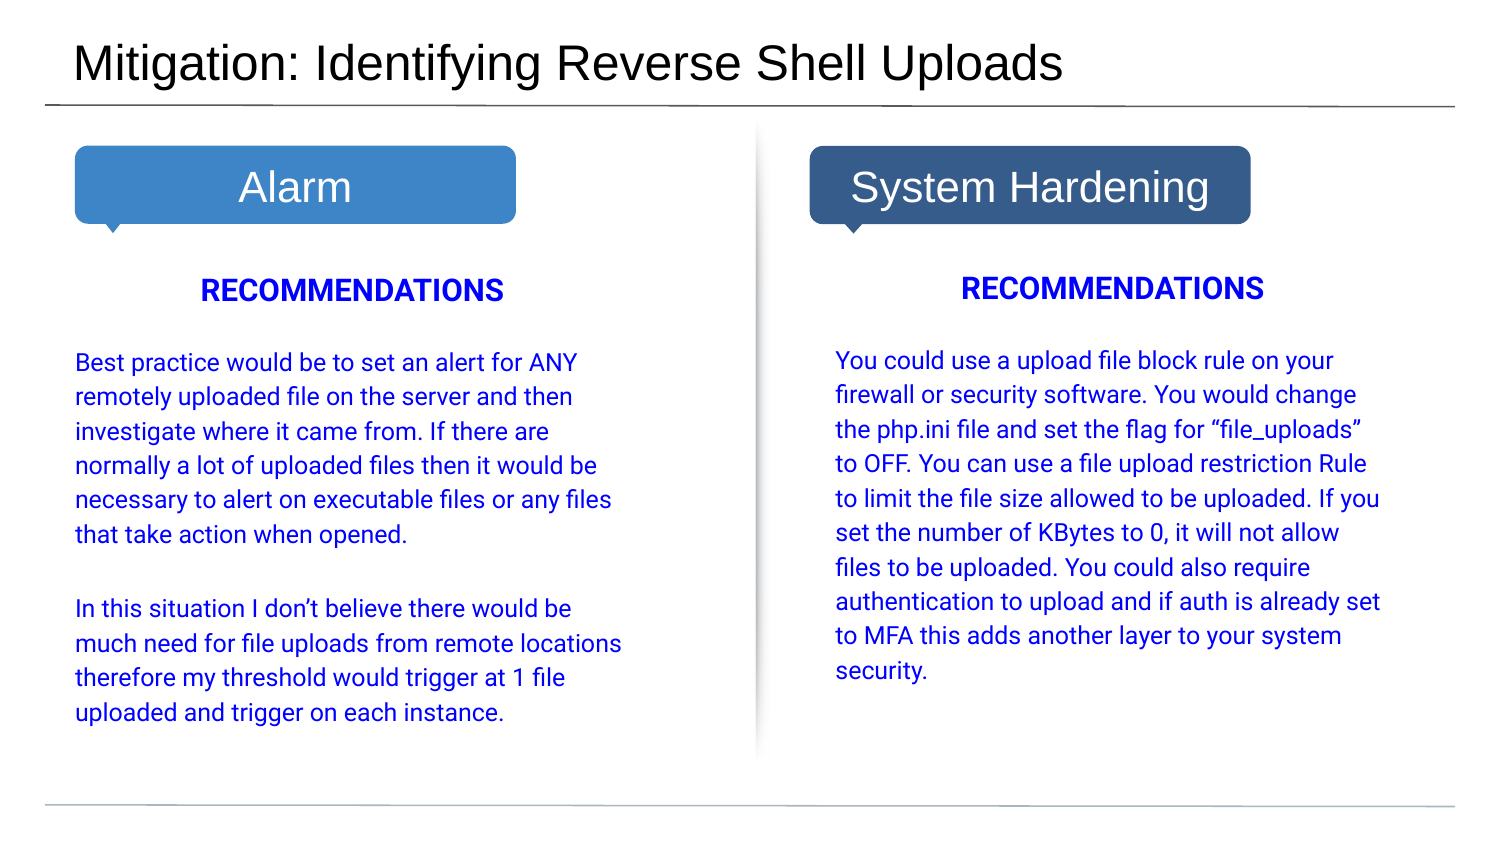

# Mitigation: Identifying Reverse Shell Uploads

RECOMMENDATIONS

You could use a upload file block rule on your firewall or security software. You would change the php.ini file and set the flag for “file_uploads” to OFF. You can use a file upload restriction Rule to limit the file size allowed to be uploaded. If you set the number of KBytes to 0, it will not allow files to be uploaded. You could also require authentication to upload and if auth is already set to MFA this adds another layer to your system security.

RECOMMENDATIONS

Best practice would be to set an alert for ANY remotely uploaded file on the server and then investigate where it came from. If there are normally a lot of uploaded files then it would be necessary to alert on executable files or any files that take action when opened.

In this situation I don’t believe there would be much need for file uploads from remote locations therefore my threshold would trigger at 1 file uploaded and trigger on each instance.